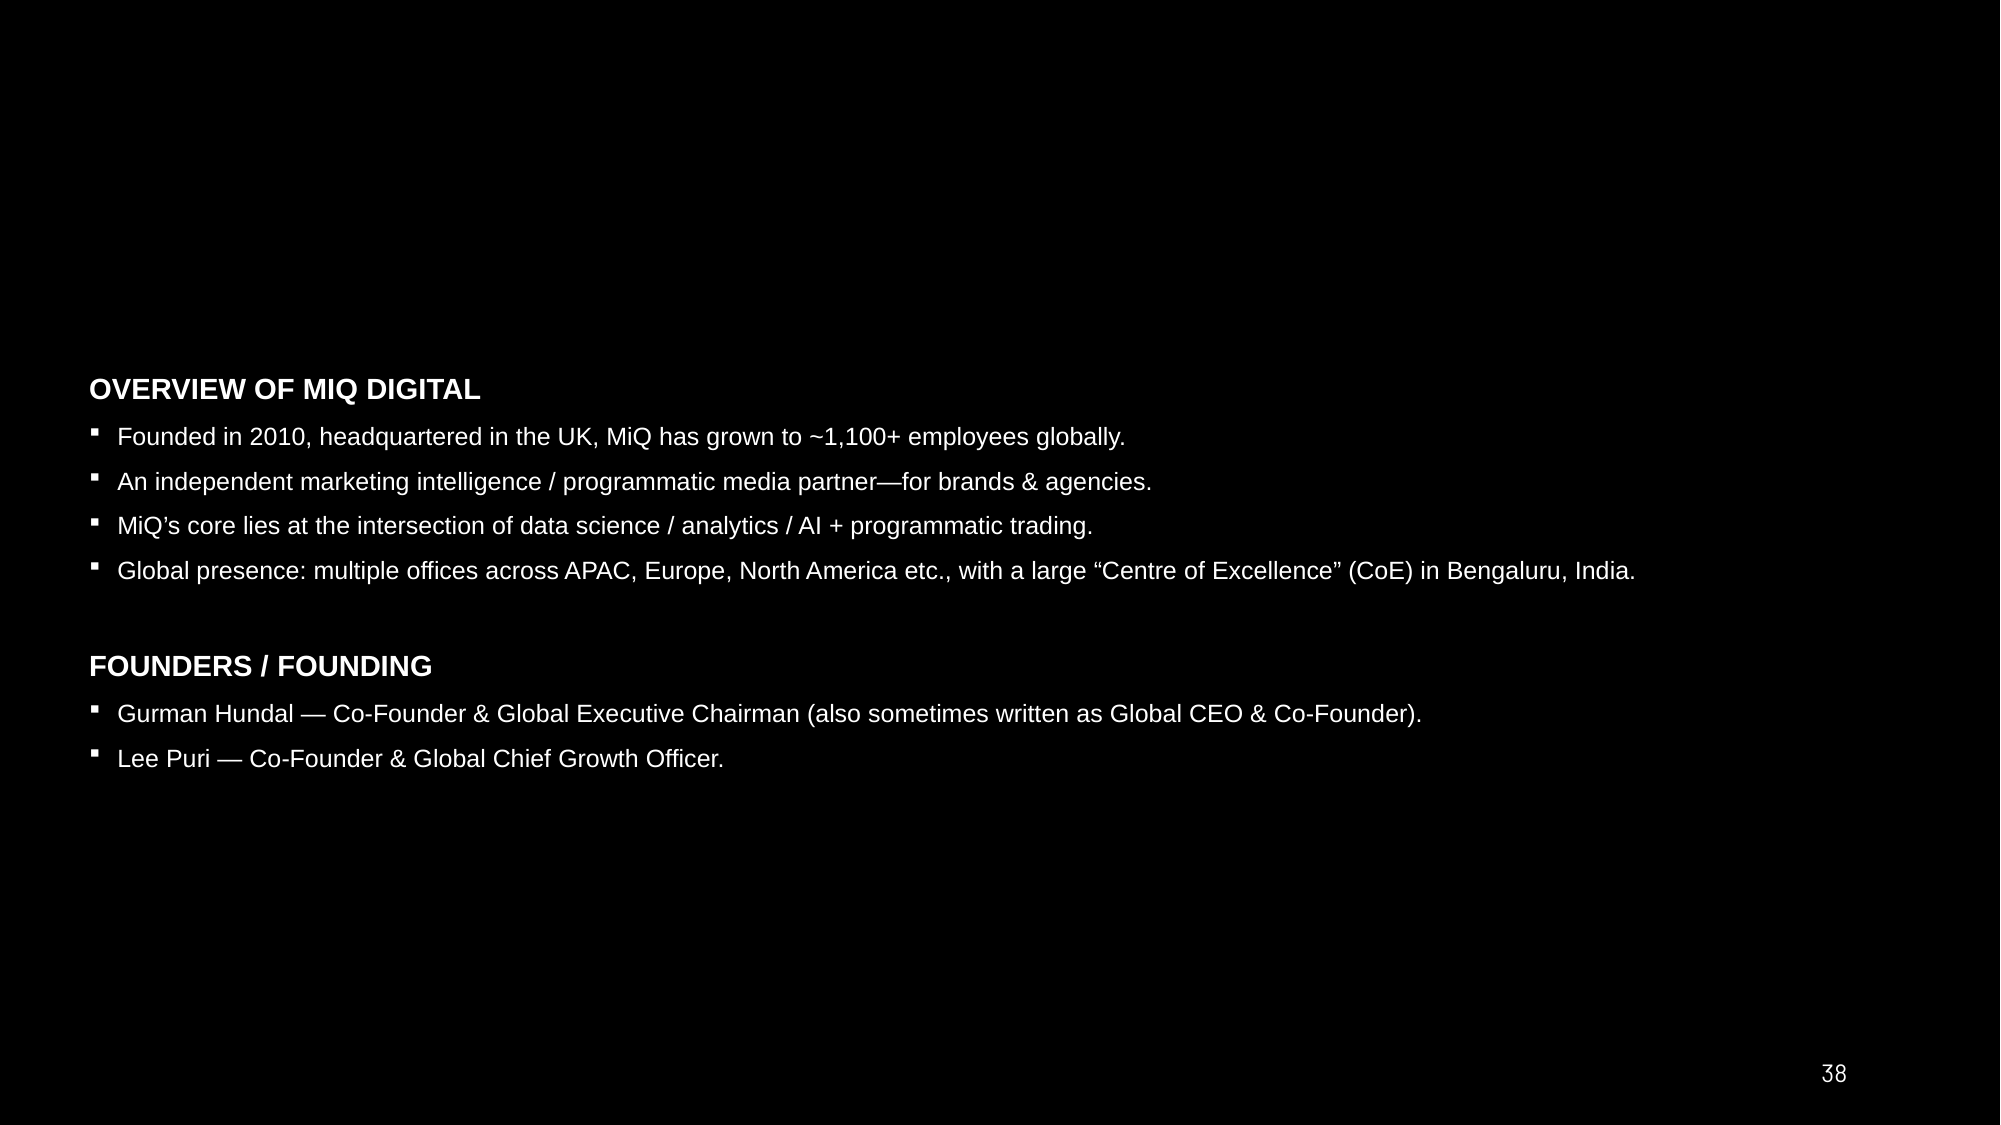

OVERVIEW OF MIQ DIGITAL
Founded in 2010, headquartered in the UK, MiQ has grown to ~1,100+ employees globally.
An independent marketing intelligence / programmatic media partner—for brands & agencies.
MiQ’s core lies at the intersection of data science / analytics / AI + programmatic trading.
Global presence: multiple offices across APAC, Europe, North America etc., with a large “Centre of Excellence” (CoE) in Bengaluru, India.

FOUNDERS / FOUNDING
Gurman Hundal — Co-Founder & Global Executive Chairman (also sometimes written as Global CEO & Co-Founder).
Lee Puri — Co-Founder & Global Chief Growth Officer.
38